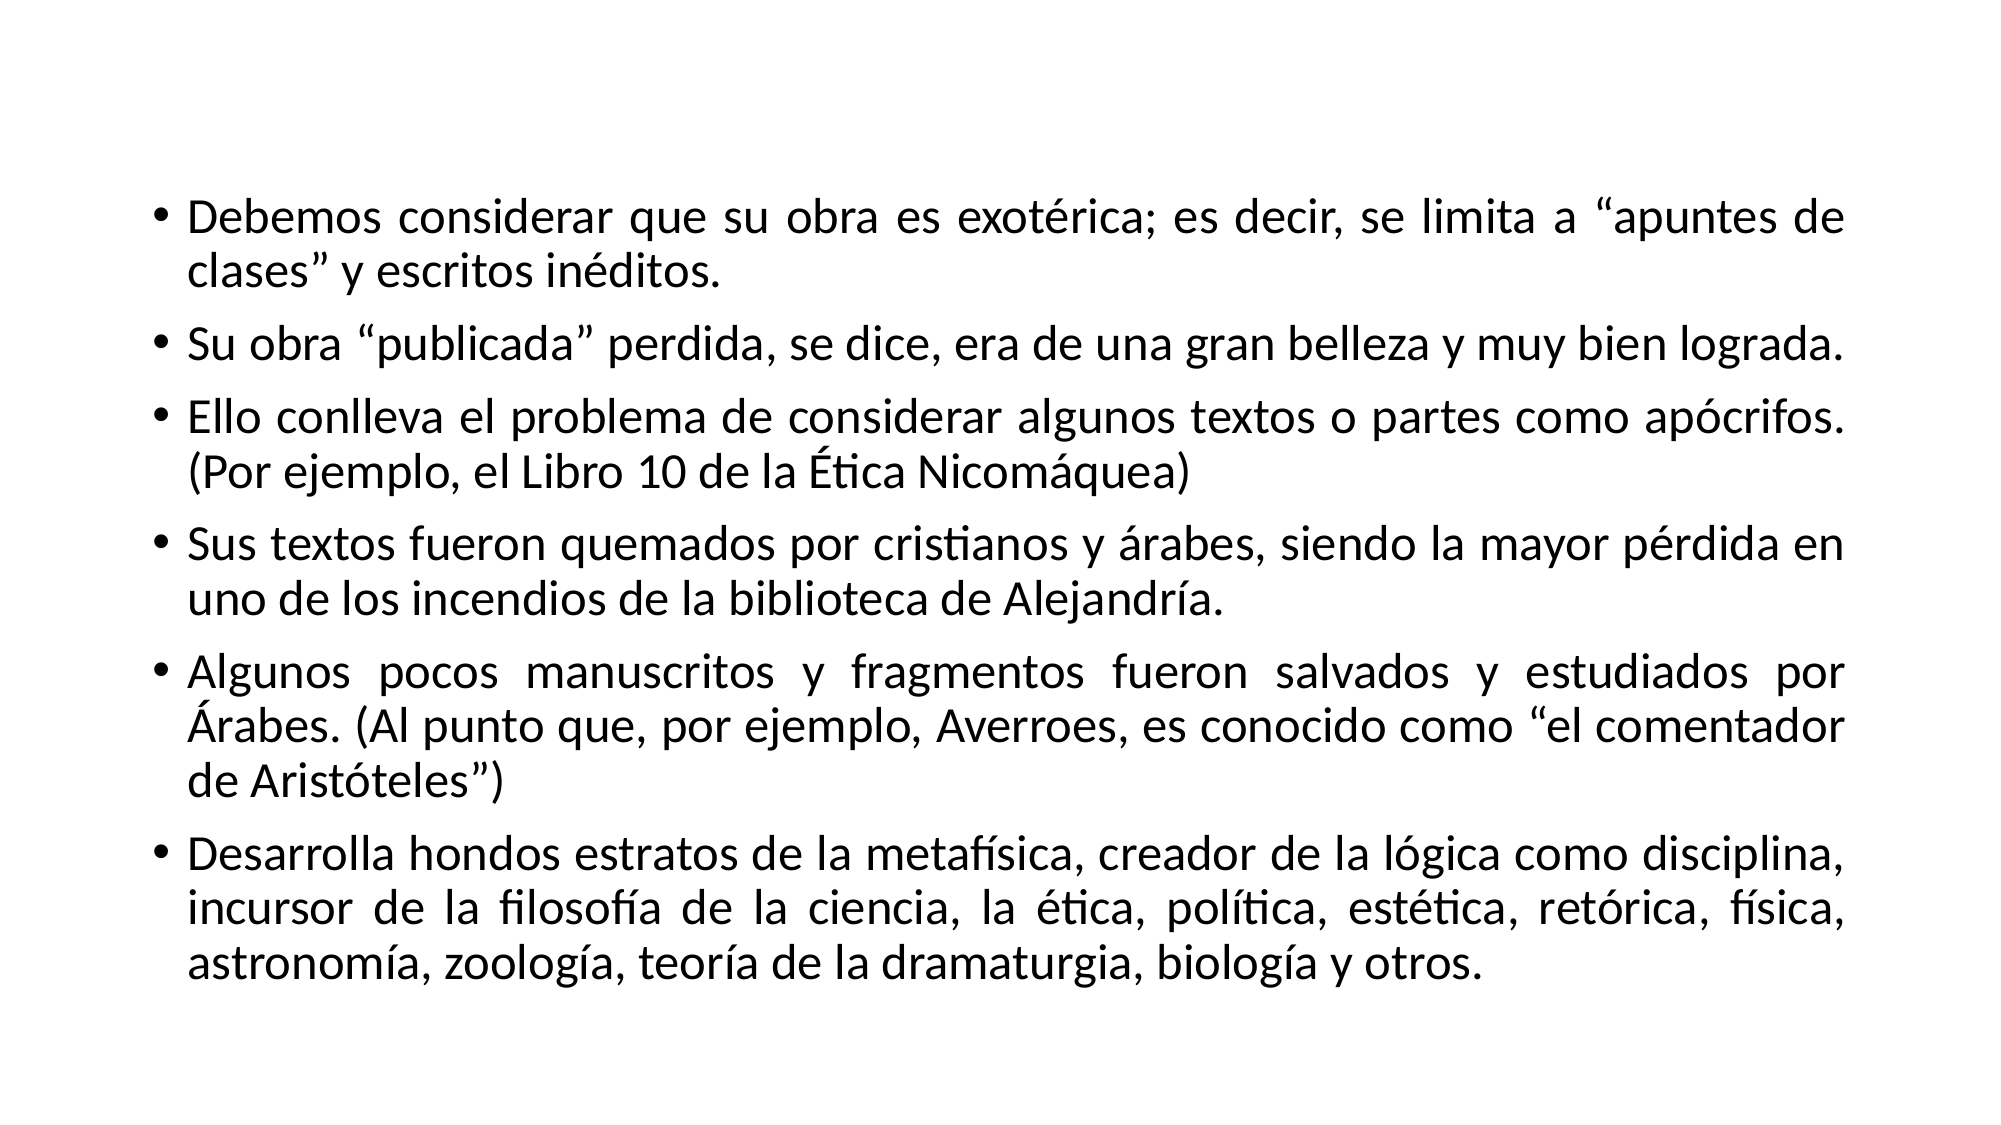

Debemos considerar que su obra es exotérica; es decir, se limita a “apuntes de clases” y escritos inéditos.
Su obra “publicada” perdida, se dice, era de una gran belleza y muy bien lograda.
Ello conlleva el problema de considerar algunos textos o partes como apócrifos. (Por ejemplo, el Libro 10 de la Ética Nicomáquea)
Sus textos fueron quemados por cristianos y árabes, siendo la mayor pérdida en uno de los incendios de la biblioteca de Alejandría.
Algunos pocos manuscritos y fragmentos fueron salvados y estudiados por Árabes. (Al punto que, por ejemplo, Averroes, es conocido como “el comentador de Aristóteles”)
Desarrolla hondos estratos de la metafísica, creador de la lógica como disciplina, incursor de la filosofía de la ciencia, la ética, política, estética, retórica, física, astronomía, zoología, teoría de la dramaturgia, biología y otros.